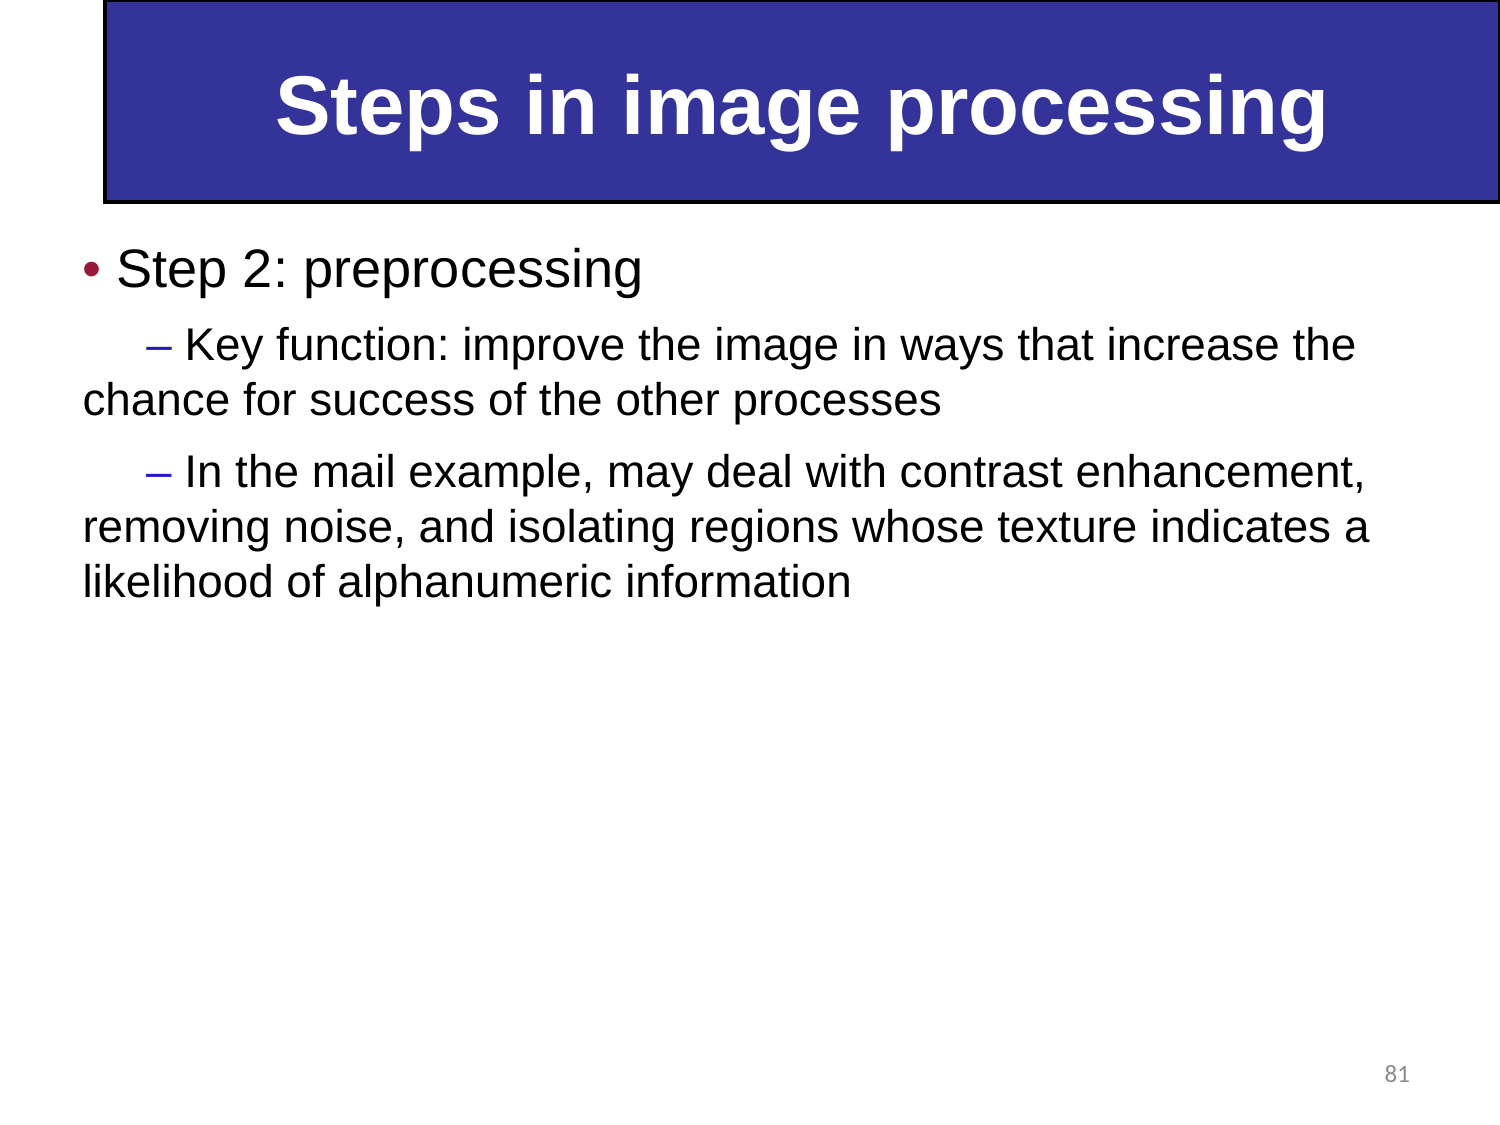

Steps in image processing
• Step 2: preprocessing
     – Key function: improve the image in ways that increase the chance for success of the other processes
     – In the mail example, may deal with contrast enhancement, removing noise, and isolating regions whose texture indicates a likelihood of alphanumeric information

81